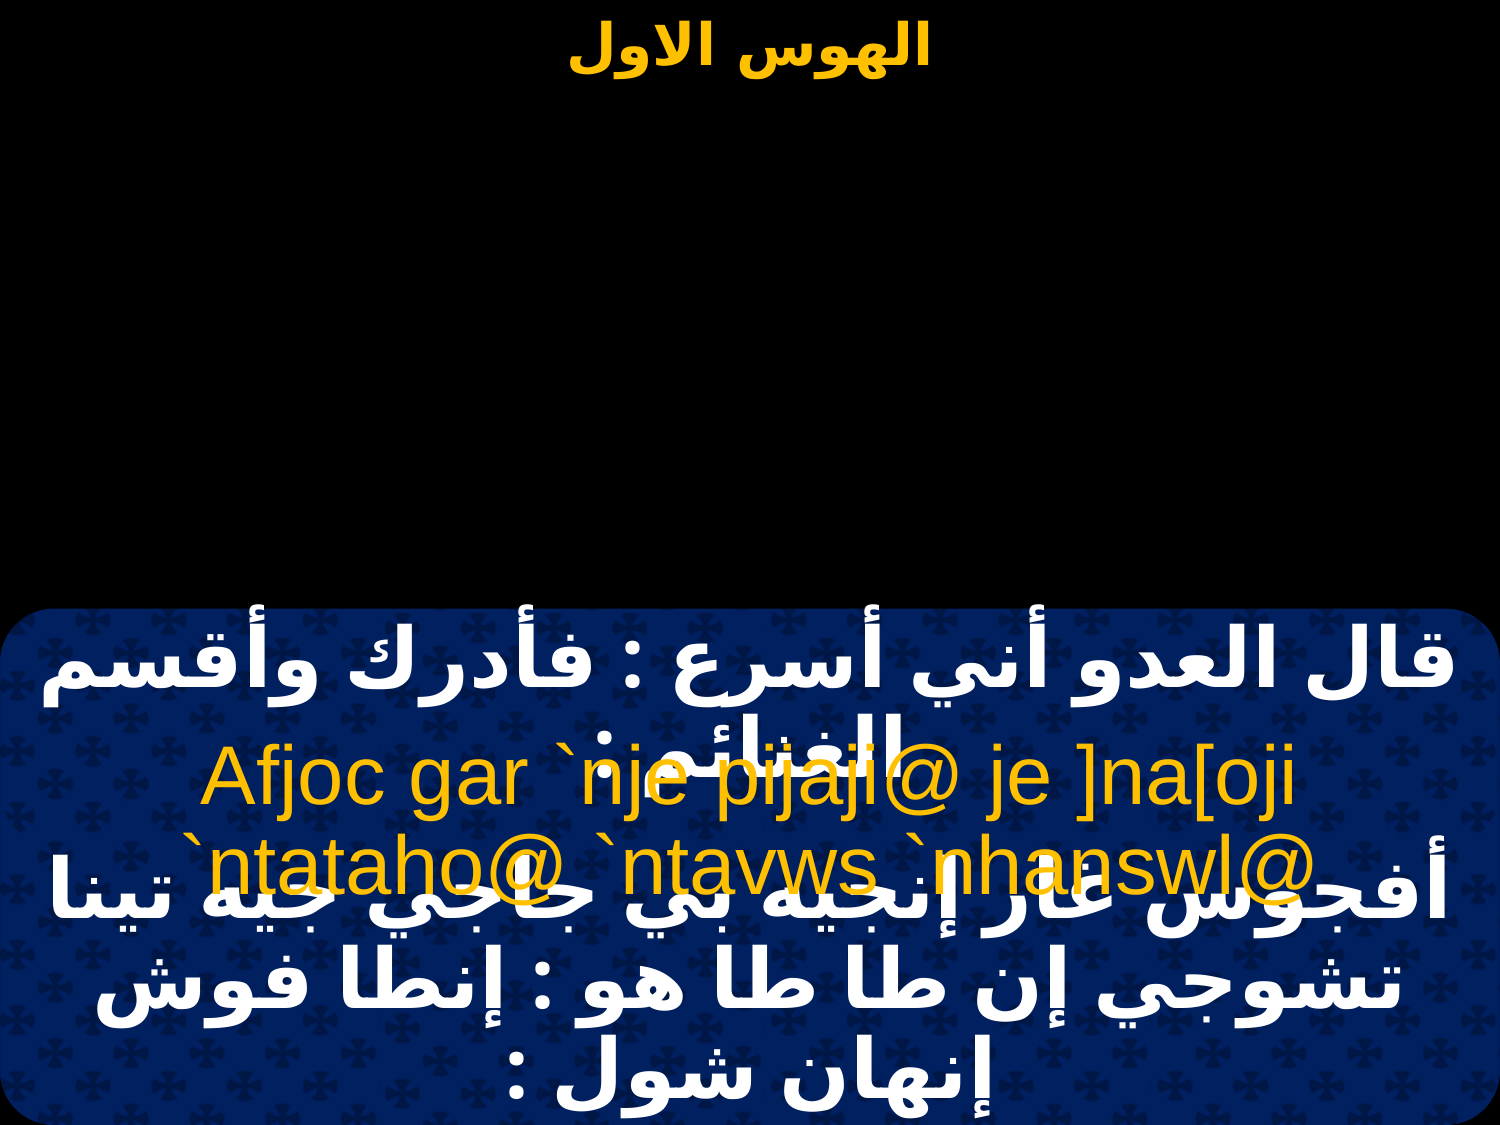

#
قال العدو أني أسرع : فأدرك وأقسم الغنائم :
Afjoc gar `nje pijaji@ je ]na[oji `ntataho@ `ntavws `nhanswl@
أفجوس غار إنجيه بي جاجي جيه تينا تشوجي إن طا طا هو : إنطا فوش إنهان شول :